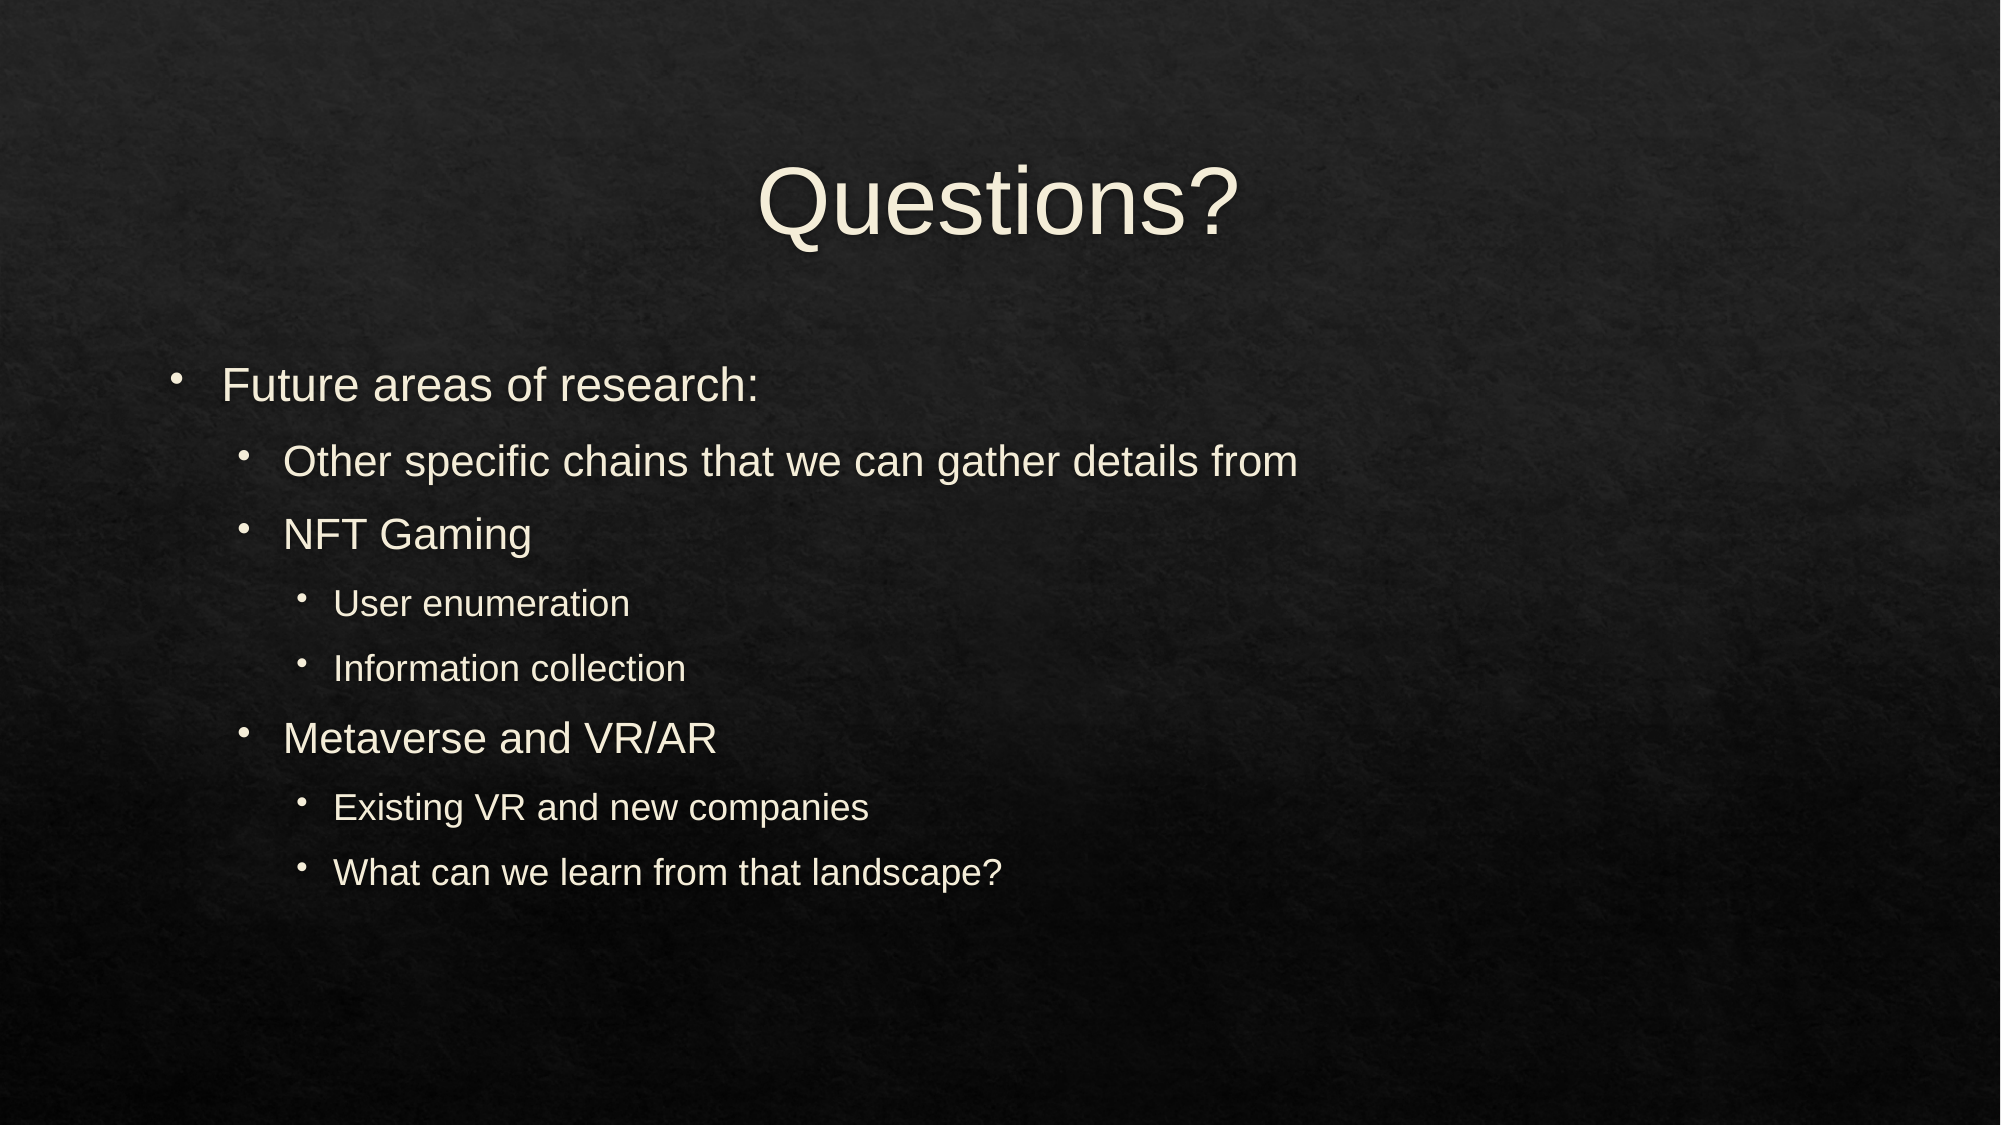

# Questions?
Future areas of research:
Other specific chains that we can gather details from
NFT Gaming
User enumeration
Information collection
Metaverse and VR/AR
Existing VR and new companies
What can we learn from that landscape?